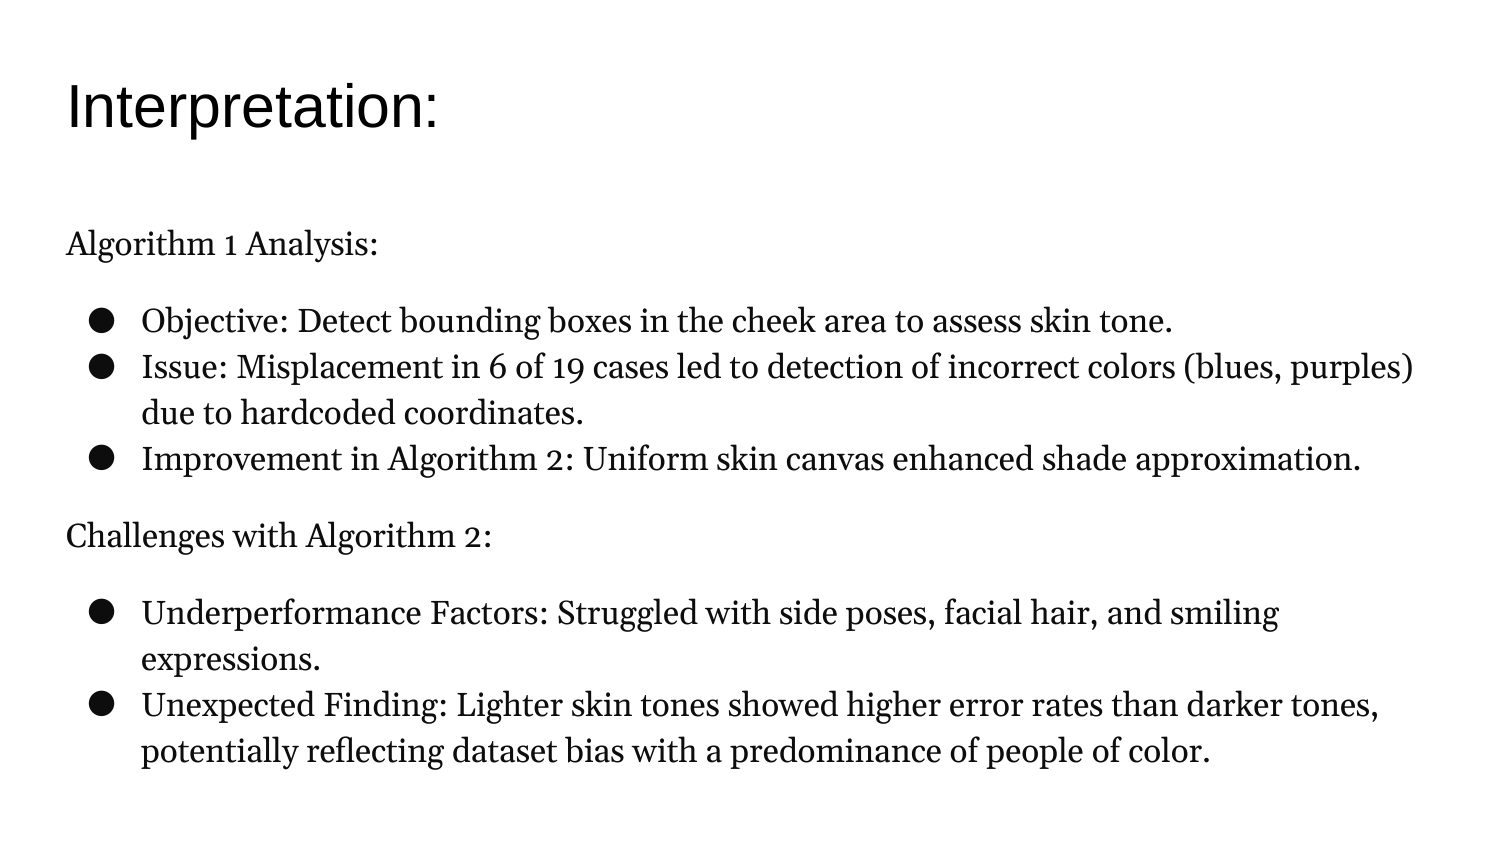

# Interpretation:
Algorithm 1 Analysis:
Objective: Detect bounding boxes in the cheek area to assess skin tone.
Issue: Misplacement in 6 of 19 cases led to detection of incorrect colors (blues, purples) due to hardcoded coordinates.
Improvement in Algorithm 2: Uniform skin canvas enhanced shade approximation.
Challenges with Algorithm 2:
Underperformance Factors: Struggled with side poses, facial hair, and smiling expressions.
Unexpected Finding: Lighter skin tones showed higher error rates than darker tones, potentially reflecting dataset bias with a predominance of people of color.